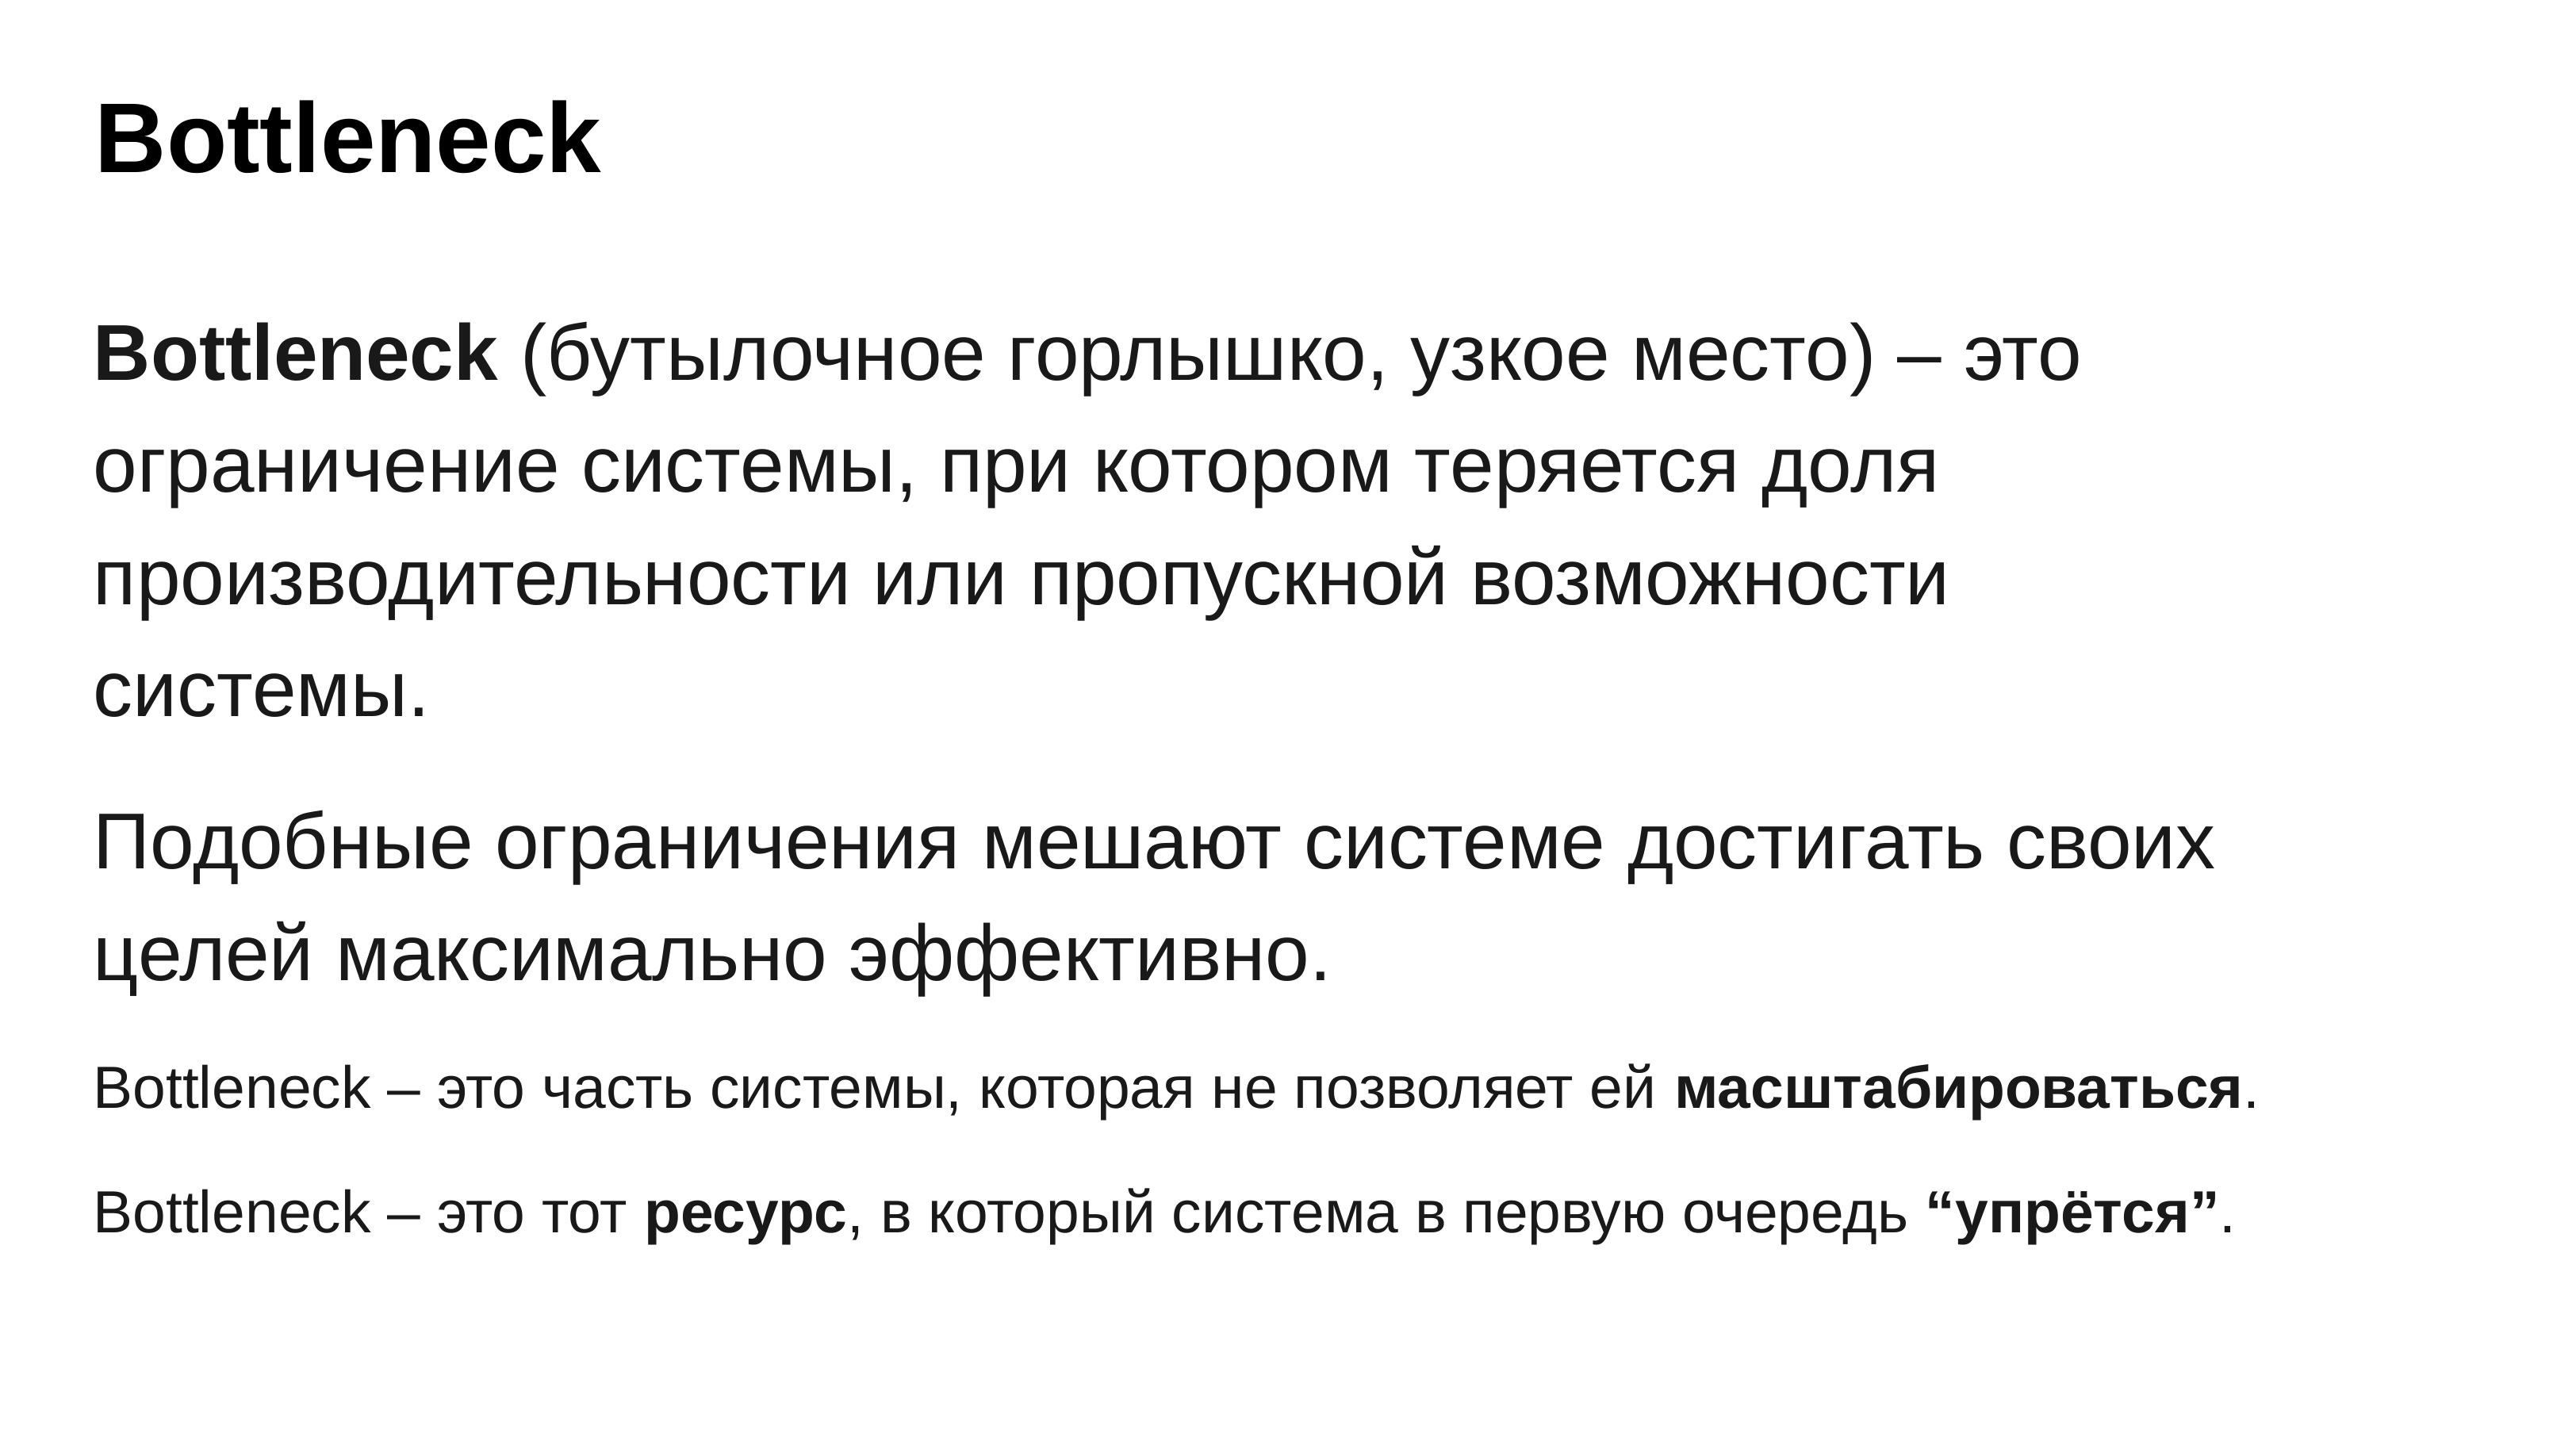

Bottleneck
Bottleneck (бутылочное горлышко, узкое место) – это ограничение системы, при котором теряется доля производительности или пропускной возможности системы.
Подобные ограничения мешают системе достигать своих целей максимально эффективно.
Bottleneck – это часть системы, которая не позволяет ей масштабироваться.
Bottleneck – это тот ресурс, в который система в первую очередь “упрётся”.
23